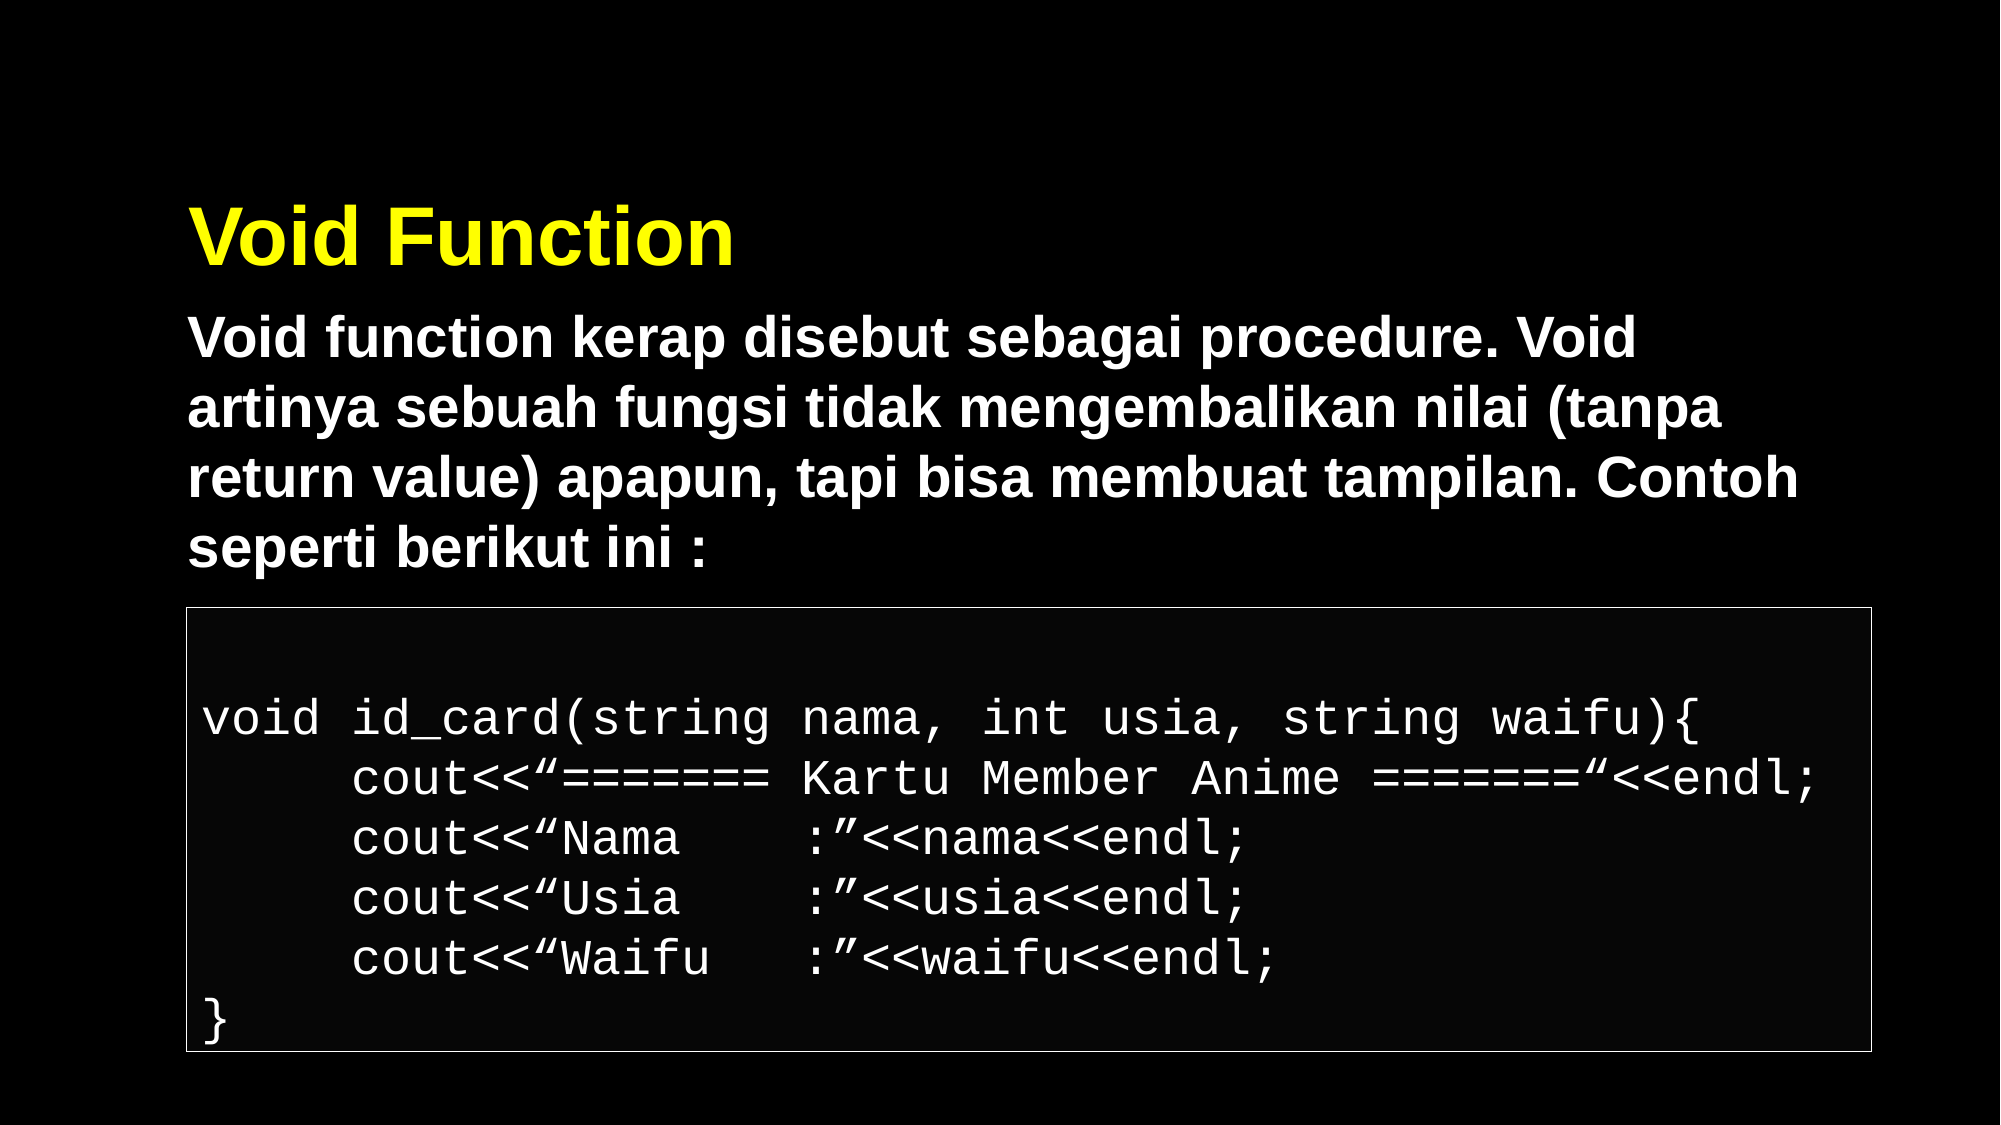

# Void Function
Void function kerap disebut sebagai procedure. Void artinya sebuah fungsi tidak mengembalikan nilai (tanpa return value) apapun, tapi bisa membuat tampilan. Contoh seperti berikut ini :
void id_card(string nama, int usia, string waifu){
	cout<<“======= Kartu Member Anime =======“<<endl;
	cout<<“Nama	:”<<nama<<endl;
	cout<<“Usia	:”<<usia<<endl;
	cout<<“Waifu	:”<<waifu<<endl;
}